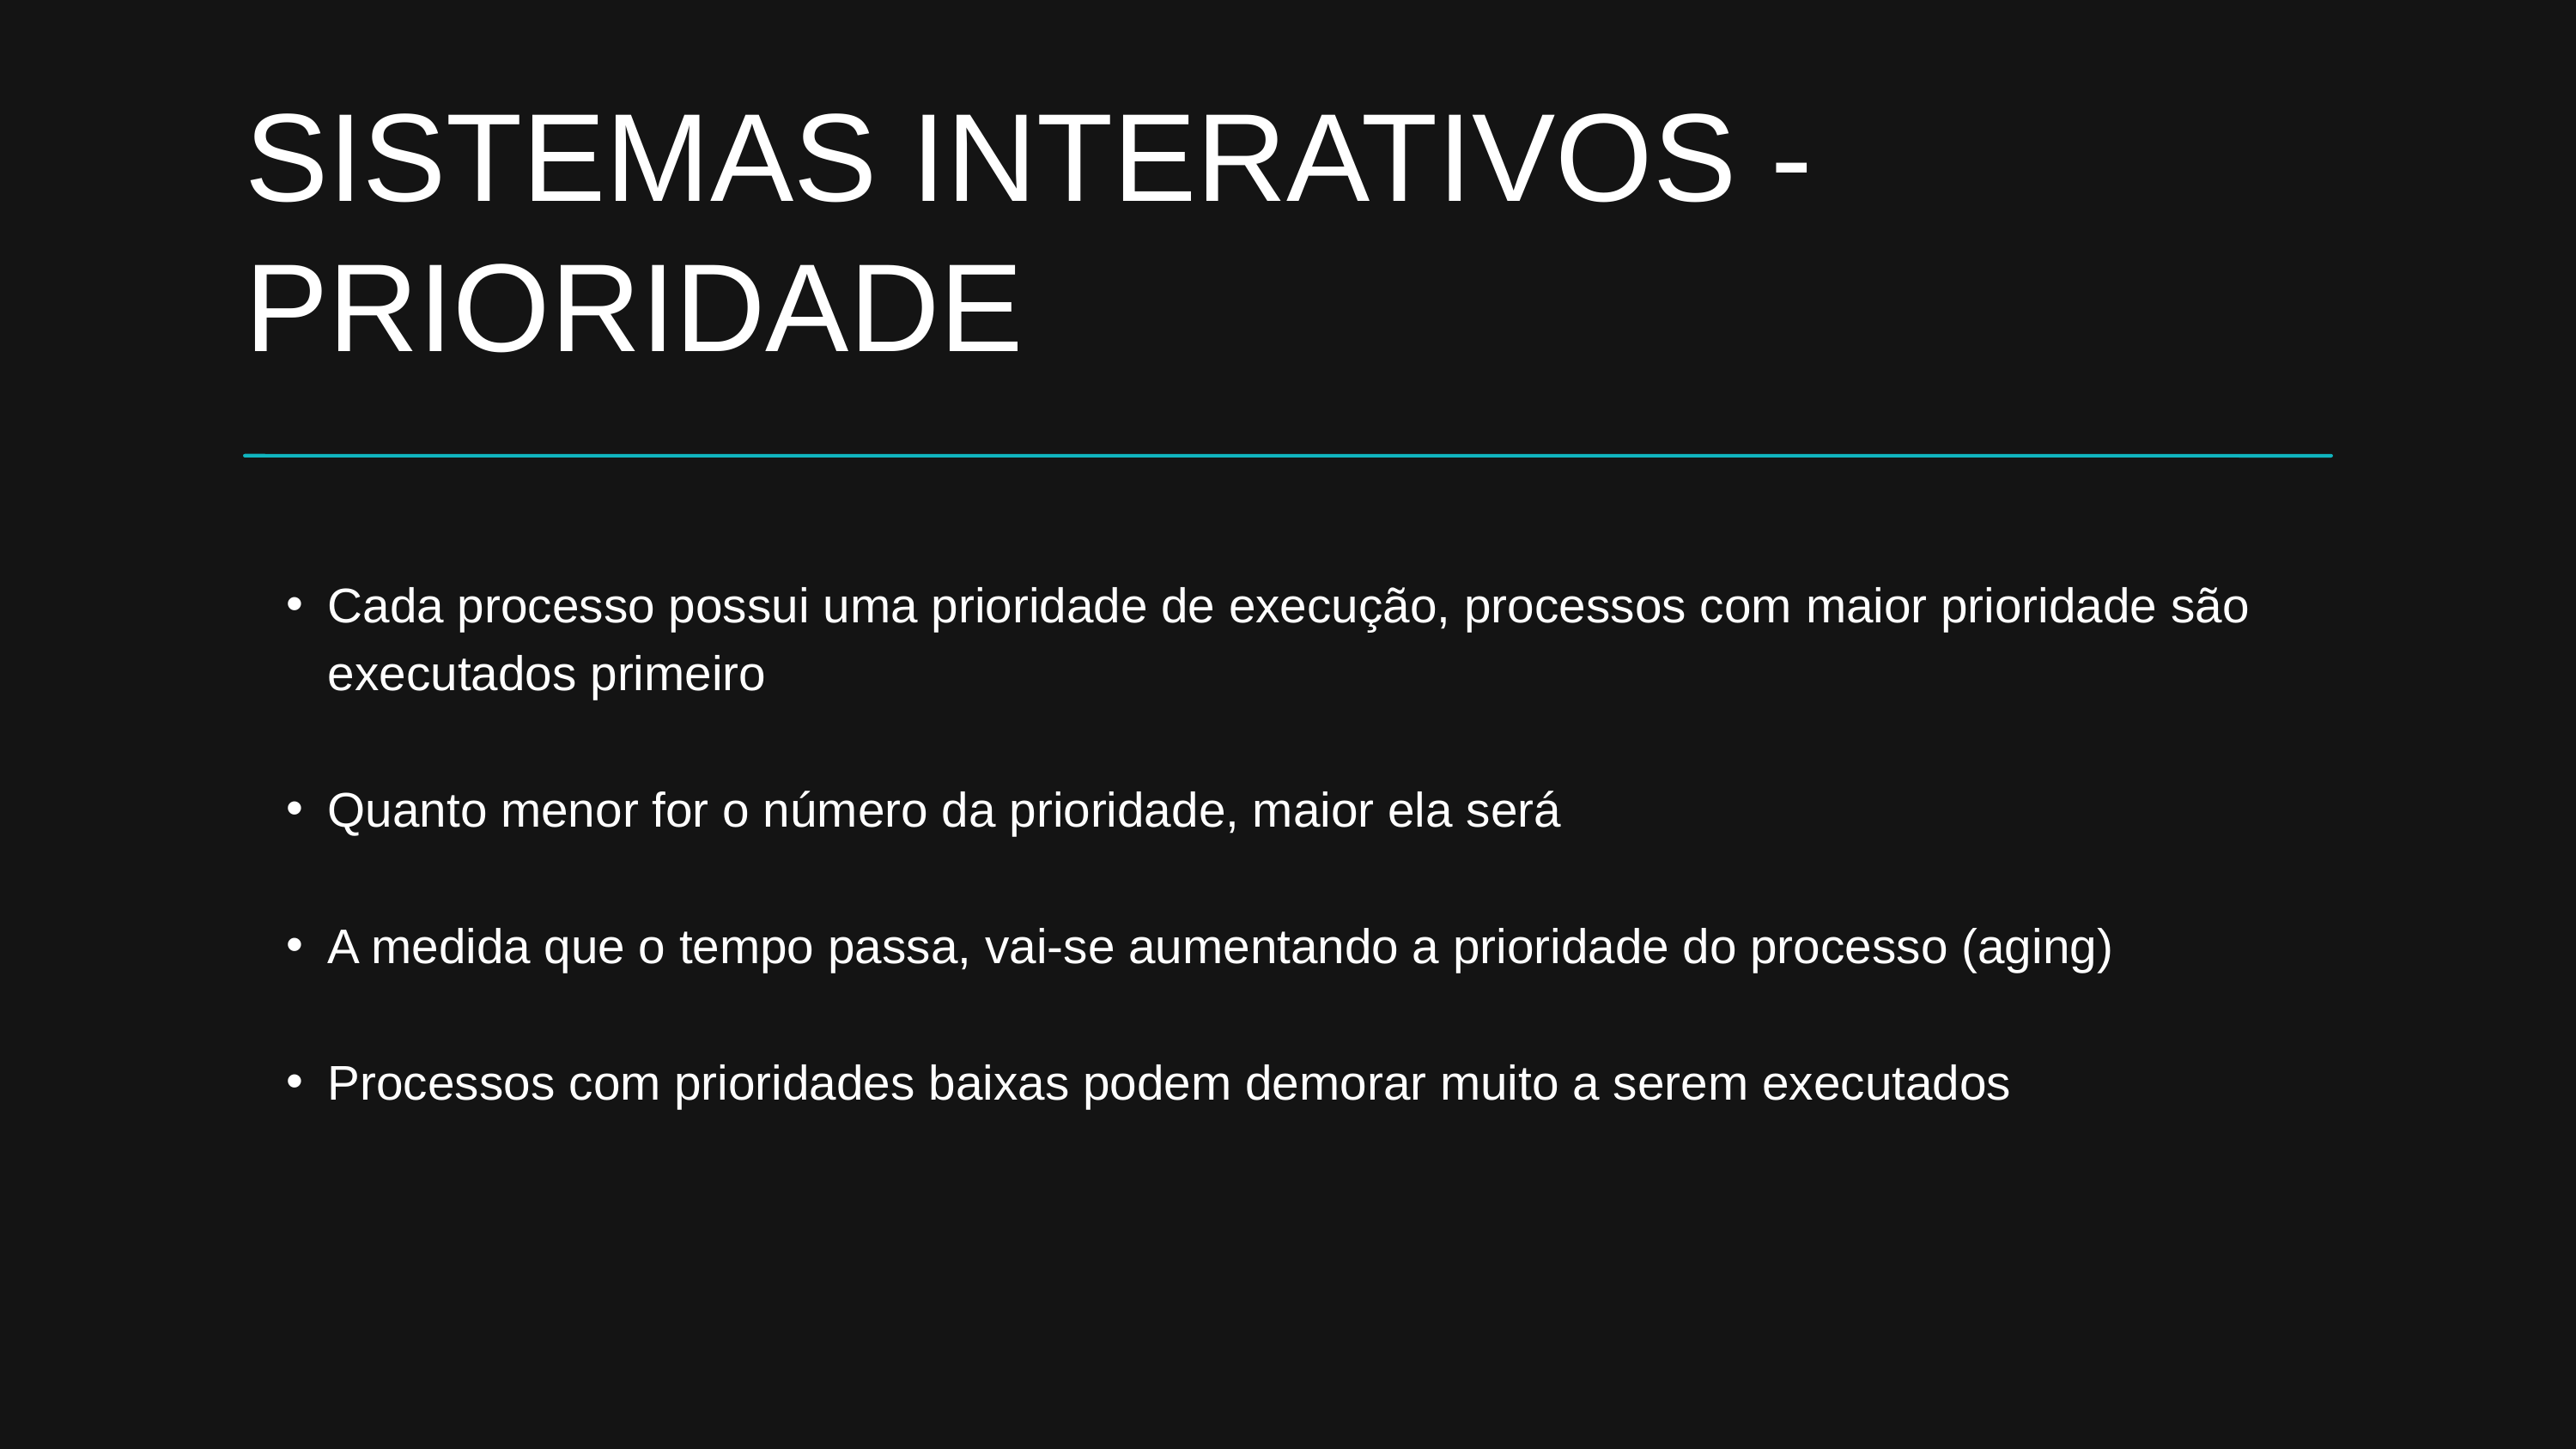

SISTEMAS INTERATIVOS - PRIORIDADE

Cada processo possui uma prioridade de execução, processos com maior prioridade são executados primeiro

Quanto menor for o número da prioridade, maior ela será

A medida que o tempo passa, vai-se aumentando a prioridade do processo (aging)

Processos com prioridades baixas podem demorar muito a serem executados